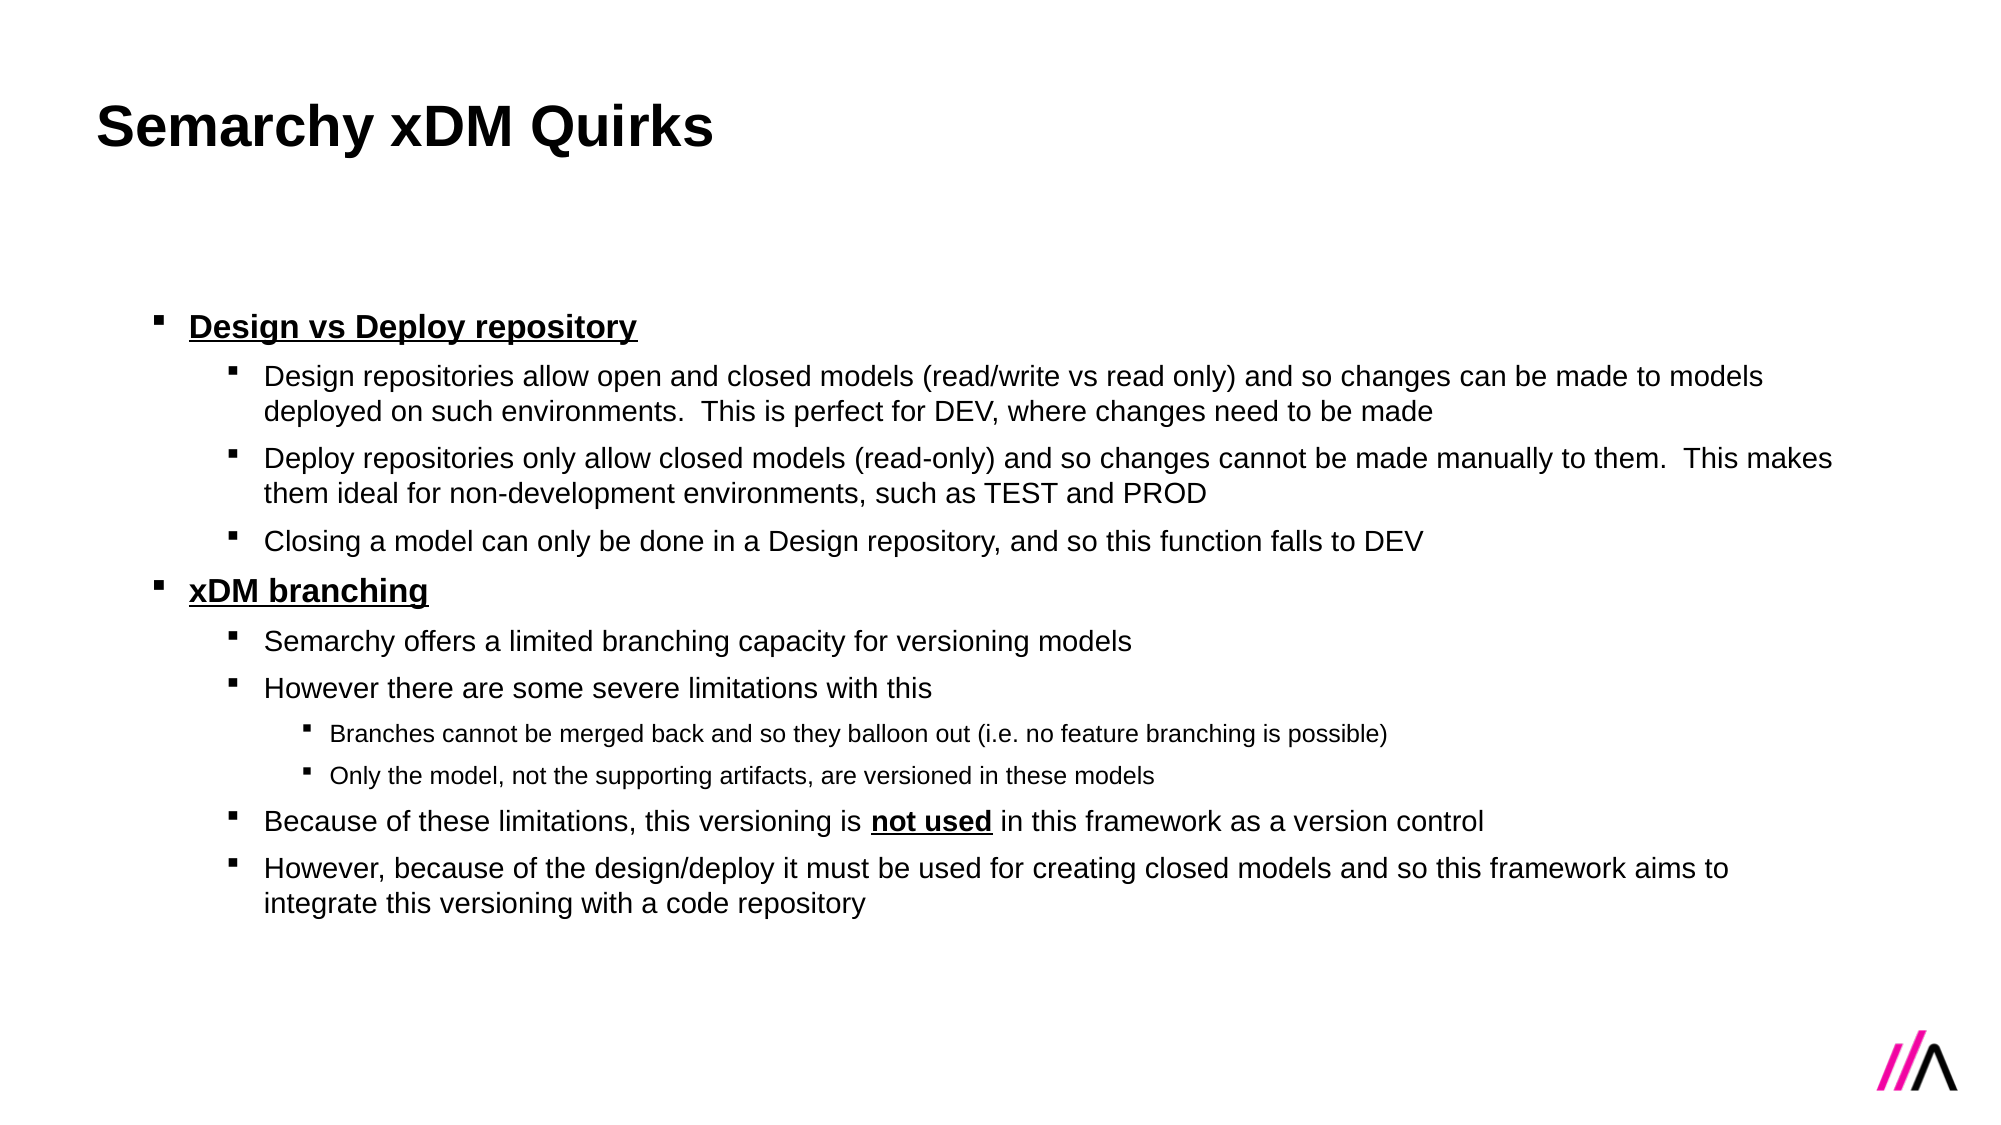

Semarchy xDM Quirks
Design vs Deploy repository
Design repositories allow open and closed models (read/write vs read only) and so changes can be made to models deployed on such environments.  This is perfect for DEV, where changes need to be made
Deploy repositories only allow closed models (read-only) and so changes cannot be made manually to them.  This makes them ideal for non-development environments, such as TEST and PROD
Closing a model can only be done in a Design repository, and so this function falls to DEV
xDM branching
Semarchy offers a limited branching capacity for versioning models
However there are some severe limitations with this
Branches cannot be merged back and so they balloon out (i.e. no feature branching is possible)
Only the model, not the supporting artifacts, are versioned in these models
Because of these limitations, this versioning is not used in this framework as a version control
However, because of the design/deploy it must be used for creating closed models and so this framework aims to integrate this versioning with a code repository